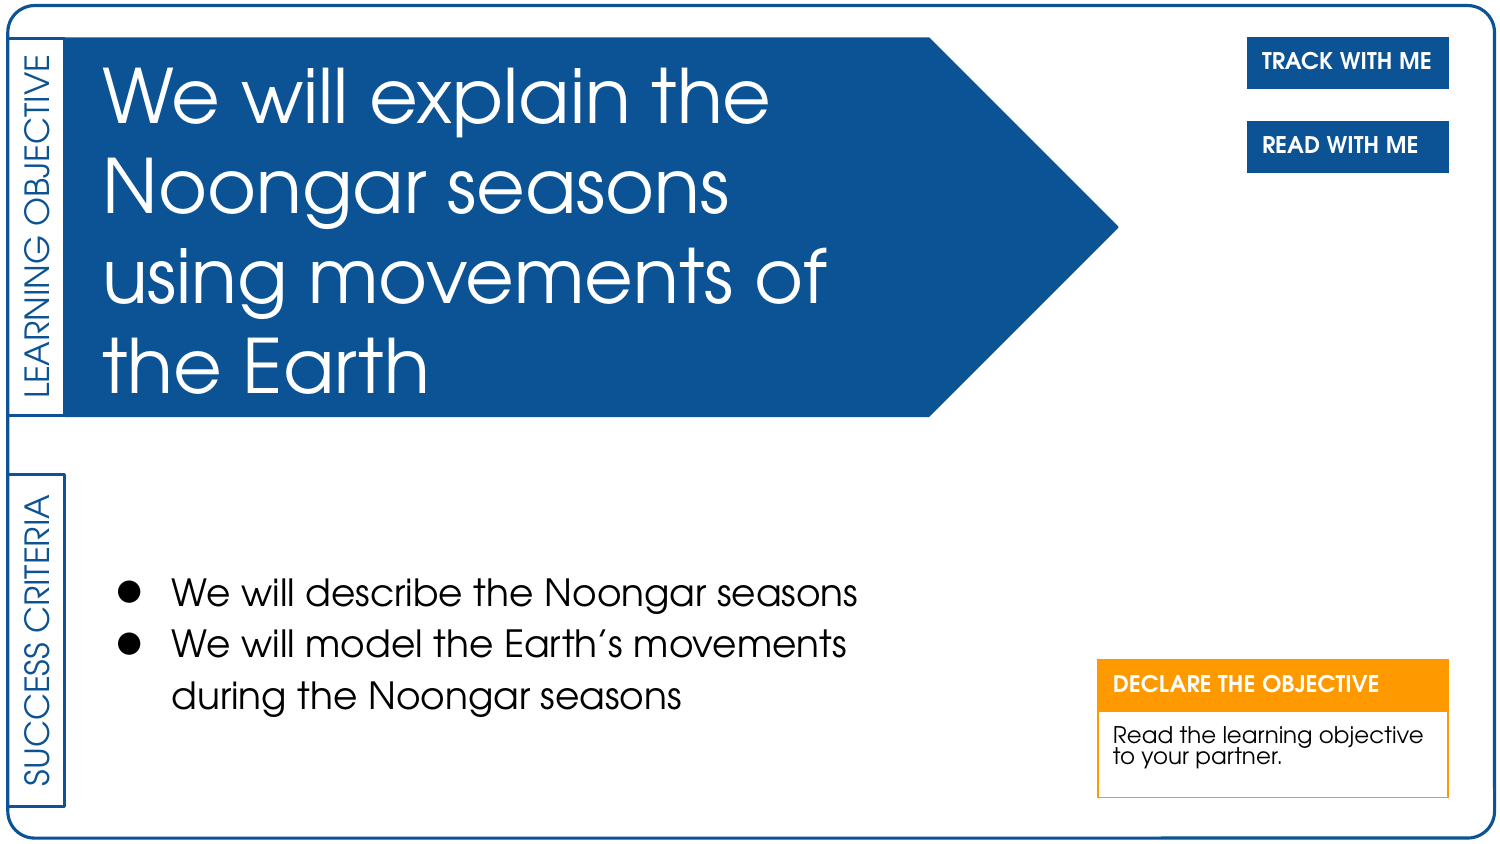

| TRACK WITH ME |
| --- |
# We will explain the Noongar seasons using movements of the Earth
| READ WITH ME |
| --- |
We will describe the Noongar seasons
We will model the Earth’s movements during the Noongar seasons
| DECLARE THE OBJECTIVE |
| --- |
| Read the learning objective to your partner. |